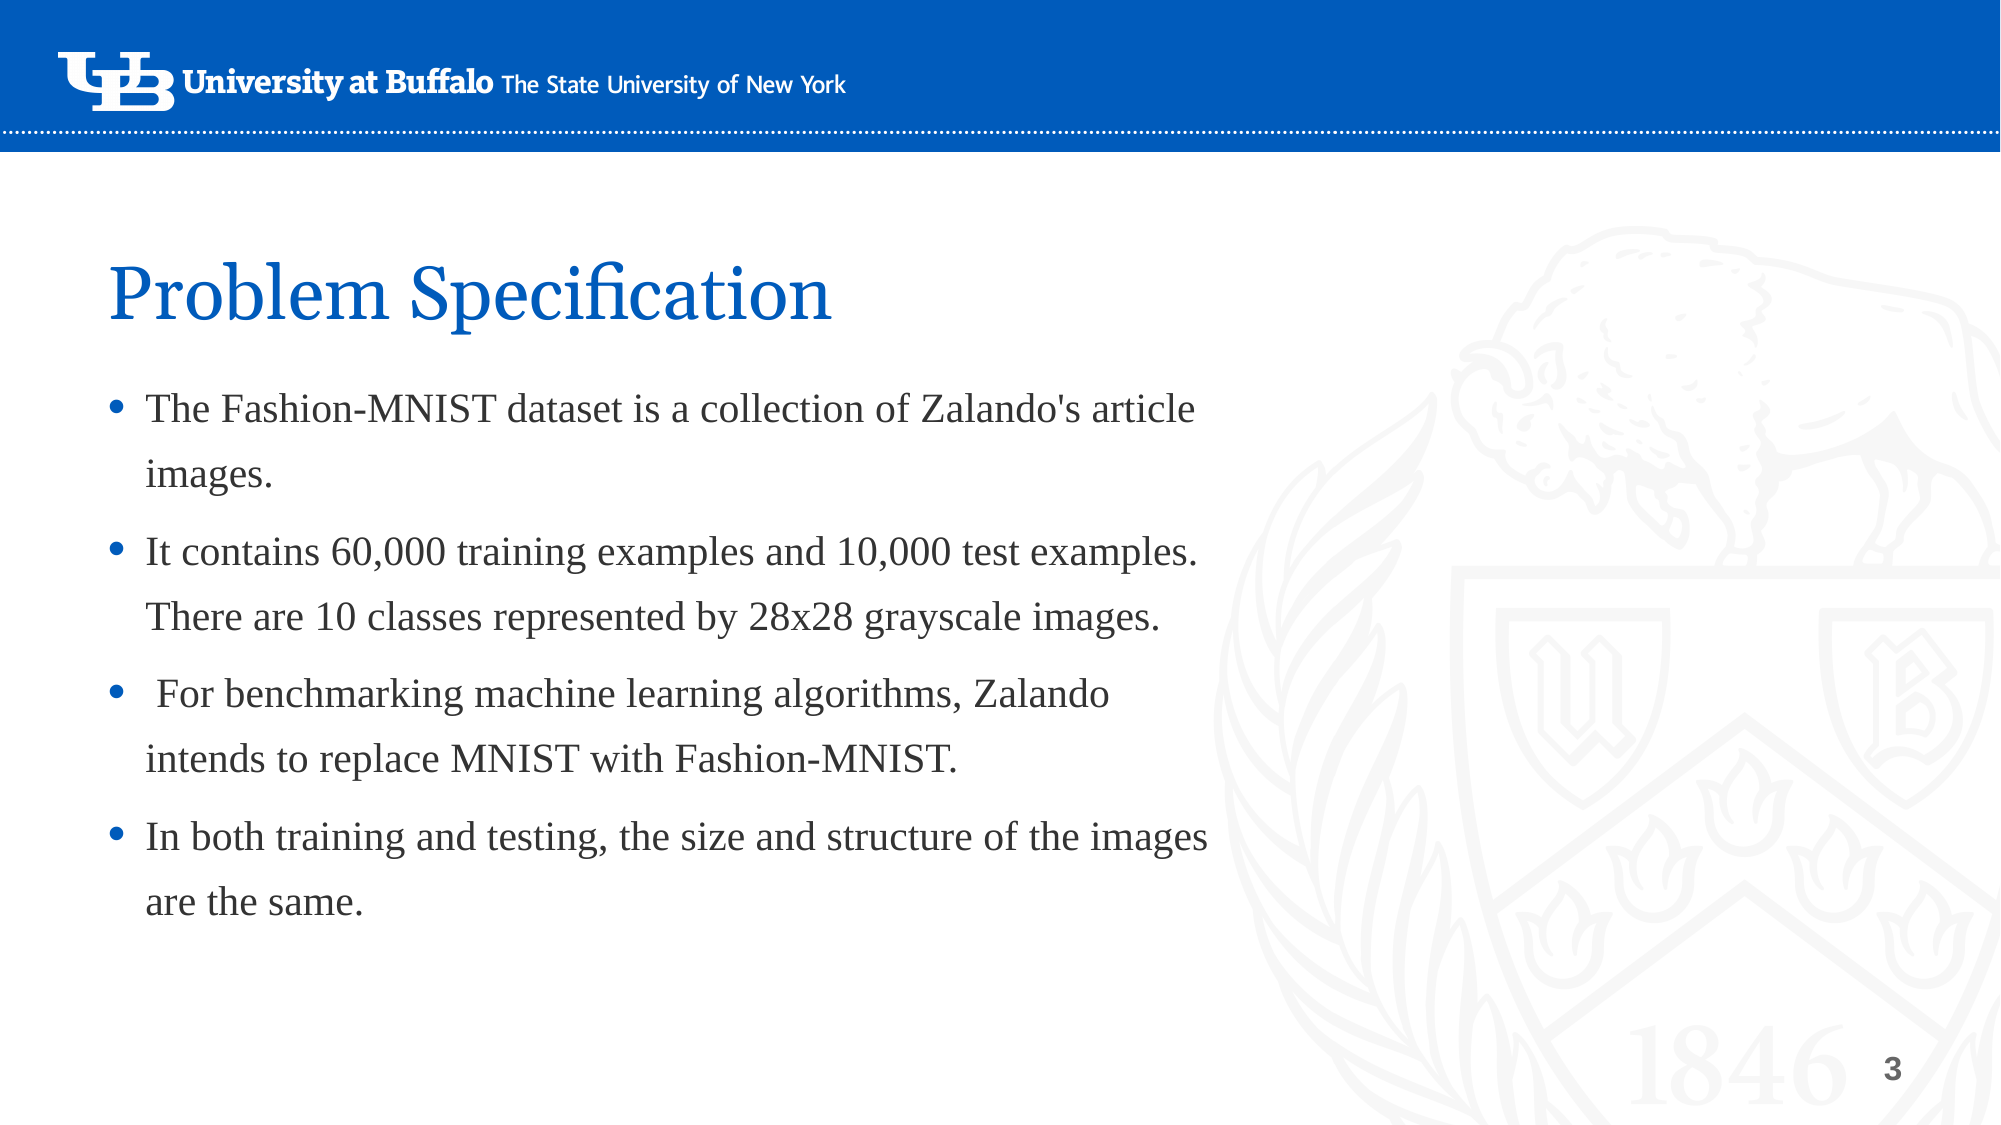

# Problem Specification
The Fashion-MNIST dataset is a collection of Zalando's article images.
It contains 60,000 training examples and 10,000 test examples. There are 10 classes represented by 28x28 grayscale images.
 For benchmarking machine learning algorithms, Zalando intends to replace MNIST with Fashion-MNIST.
In both training and testing, the size and structure of the images are the same.

3